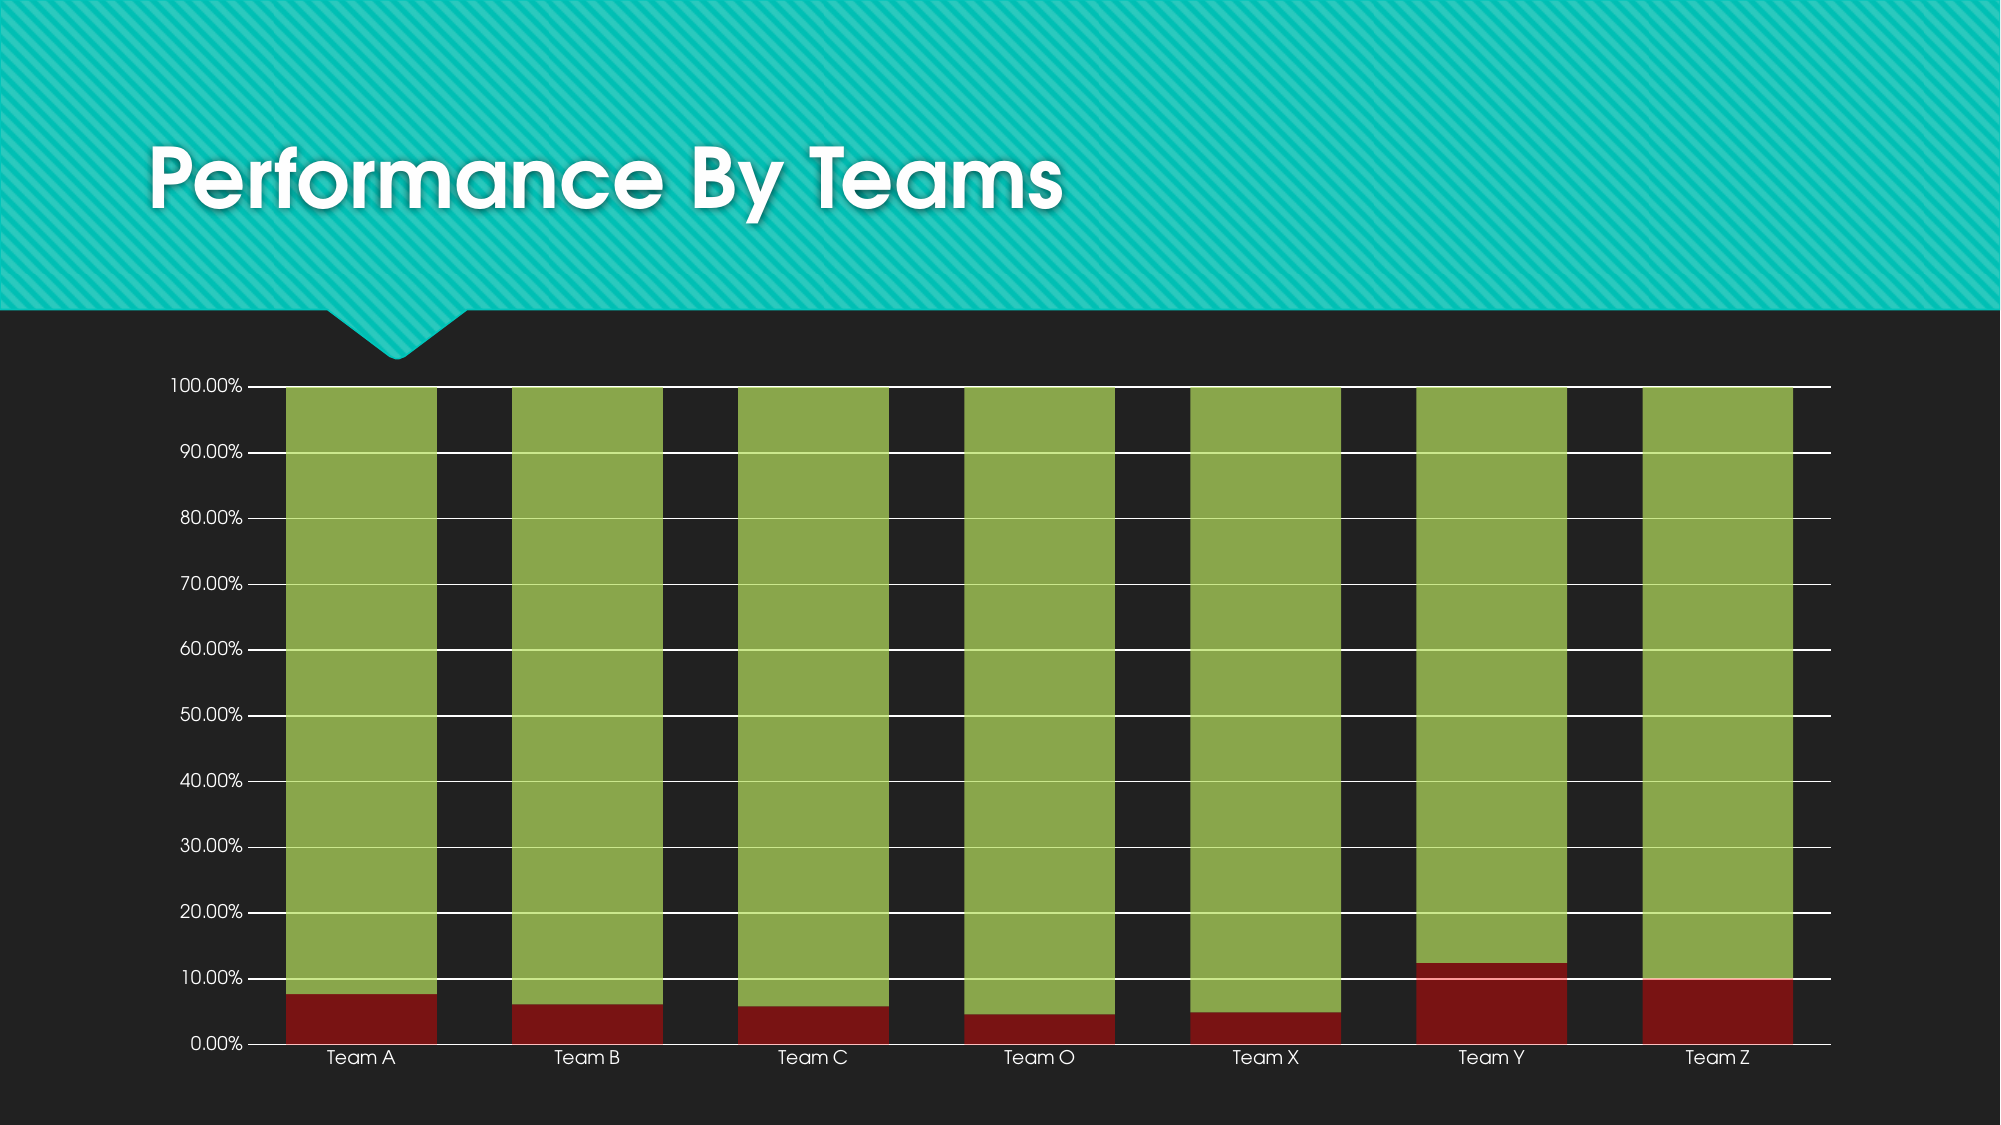

# Performance By Teams

### Chart

| Category | SLA breached | Within SLA |
|---|---|---|
| Team A | 0.07697349650098624 | 0.9230265034990137 |
| Team B | 0.0613108711726767 | 0.9386891288273232 |
| Team C | 0.058076279936985664 | 0.9419237200630143 |
| Team O | 0.04587524467564322 | 0.9541247553243568 |
| Team X | 0.049106757893909087 | 0.9508932421060909 |
| Team Y | 0.12415072263510715 | 0.8758492773648928 |
| Team Z | 0.1008257268831016 | 0.8991742731168983 |